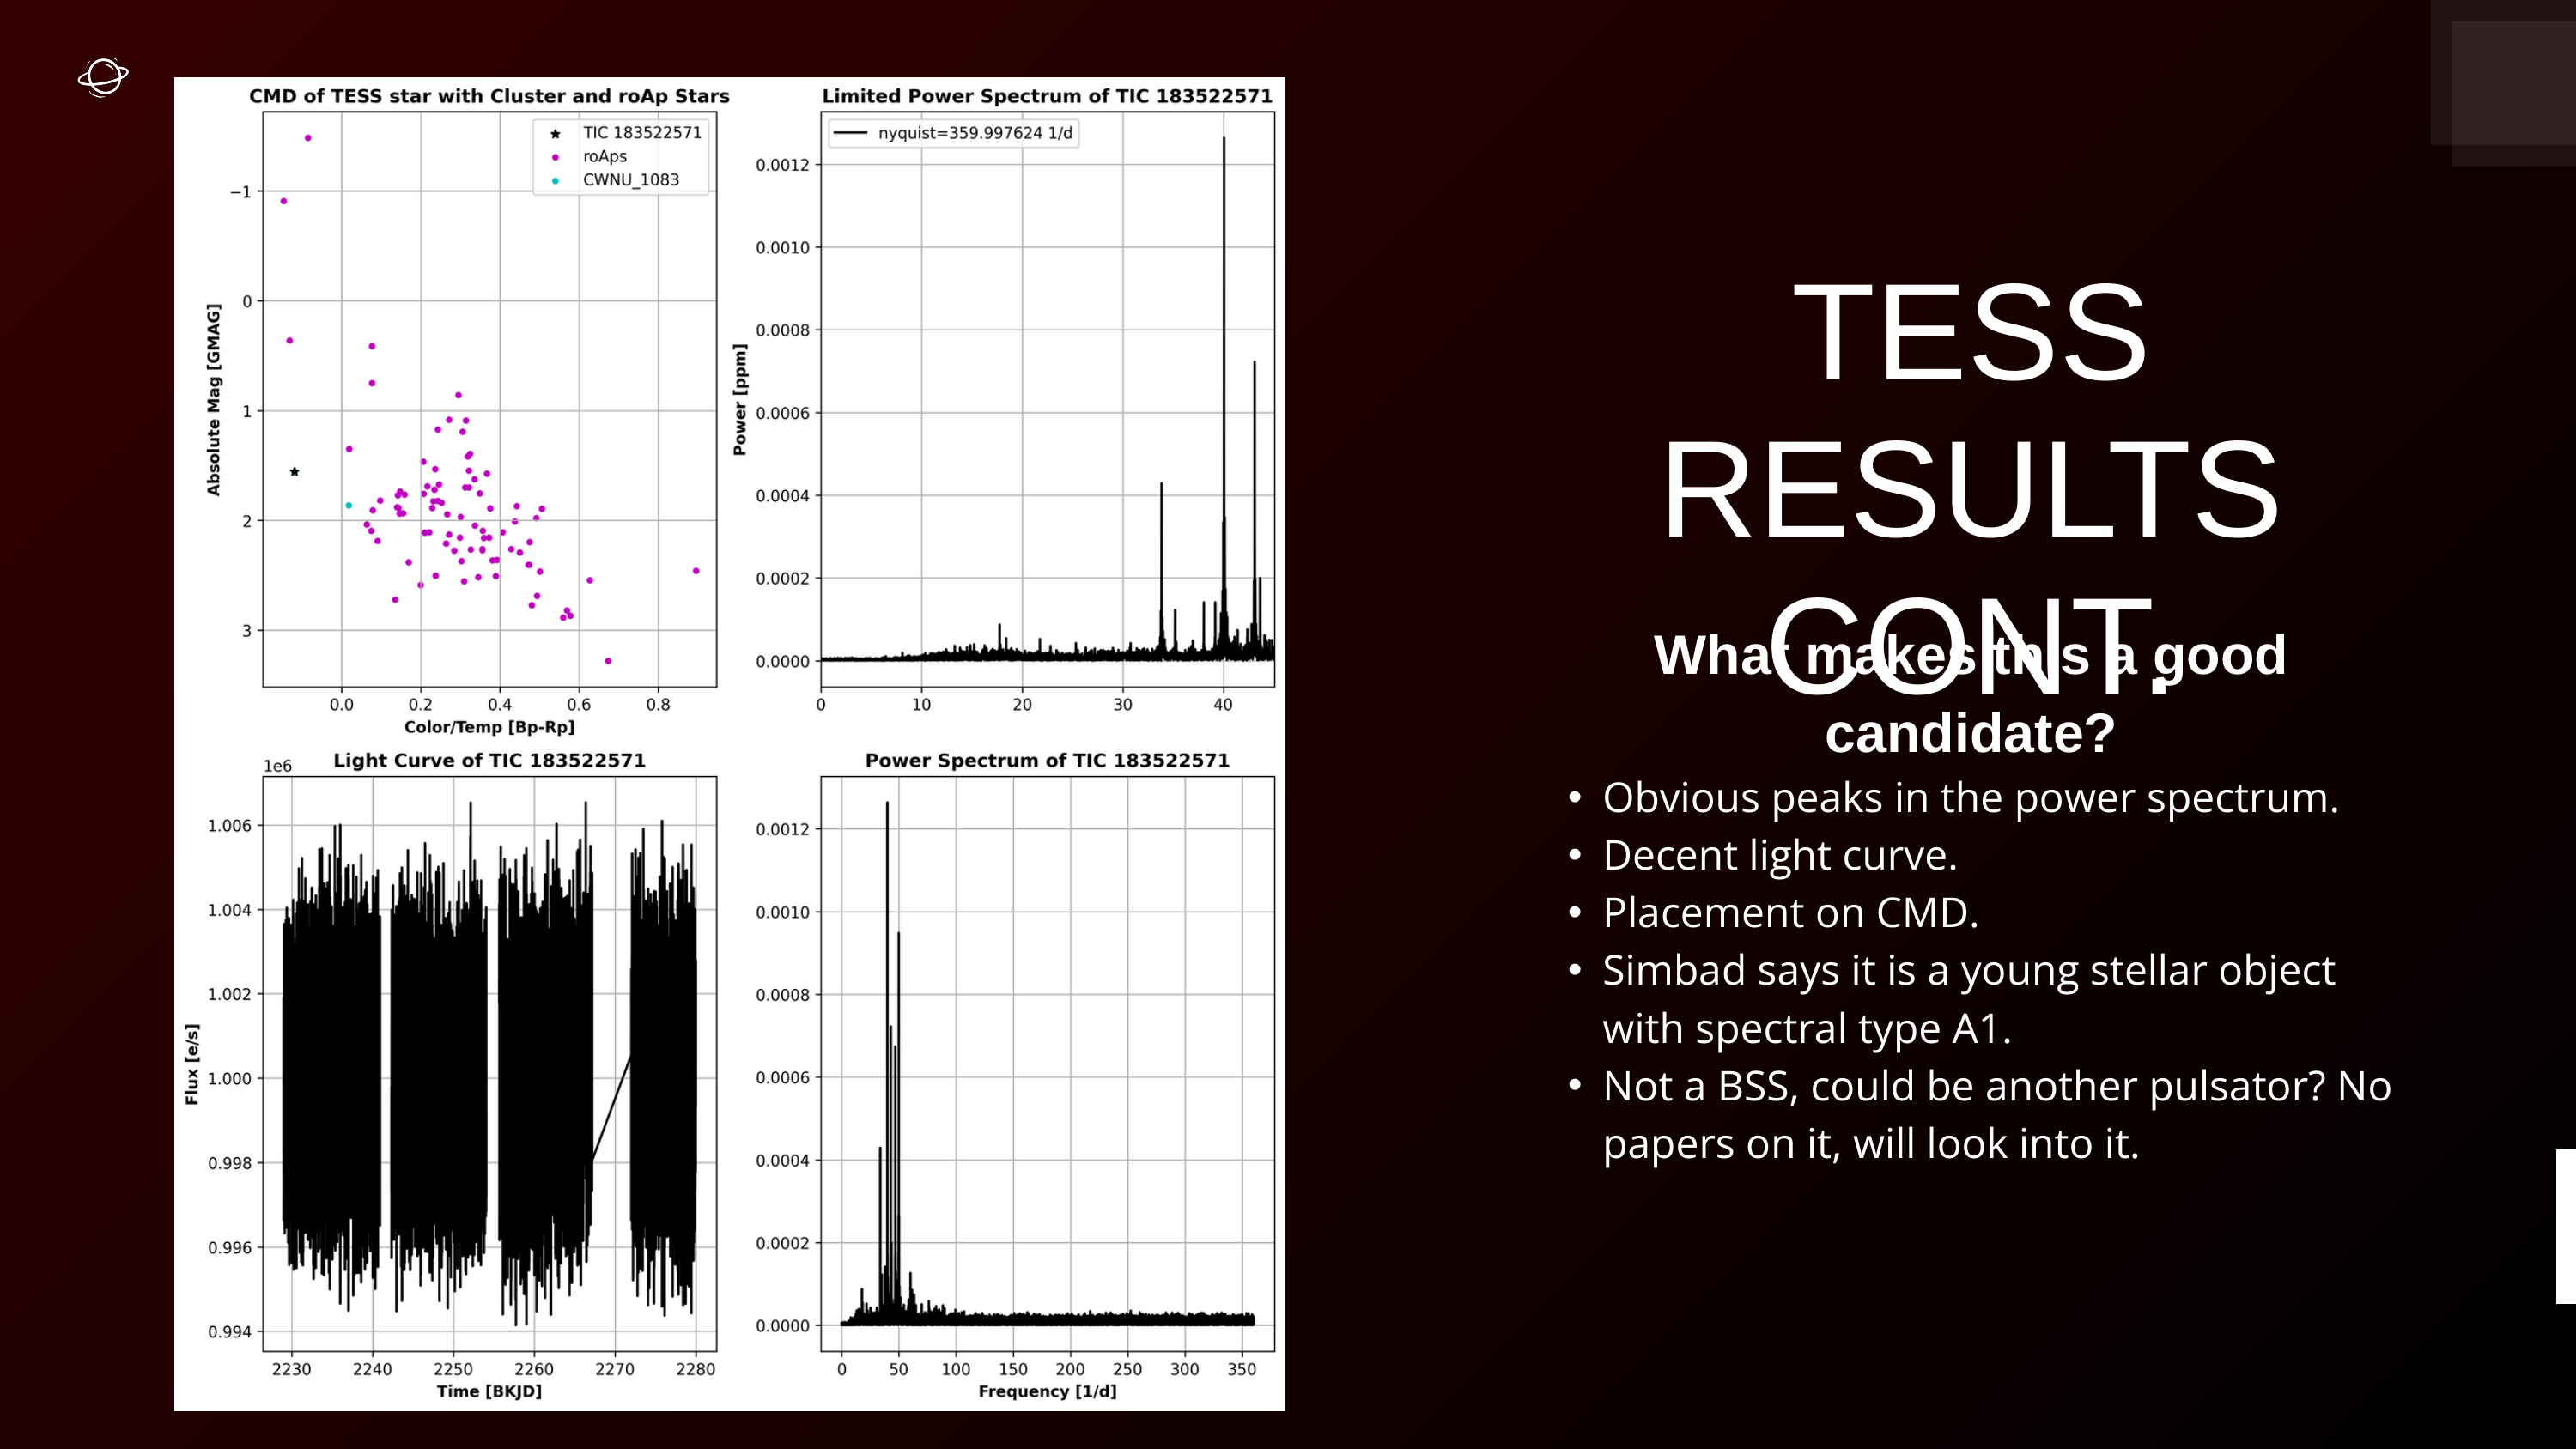

TESS RESULTS CONT.
What makes this a good candidate?
Obvious peaks in the power spectrum.
Decent light curve.
Placement on CMD.
Simbad says it is a young stellar object with spectral type A1.
Not a BSS, could be another pulsator? No papers on it, will look into it.